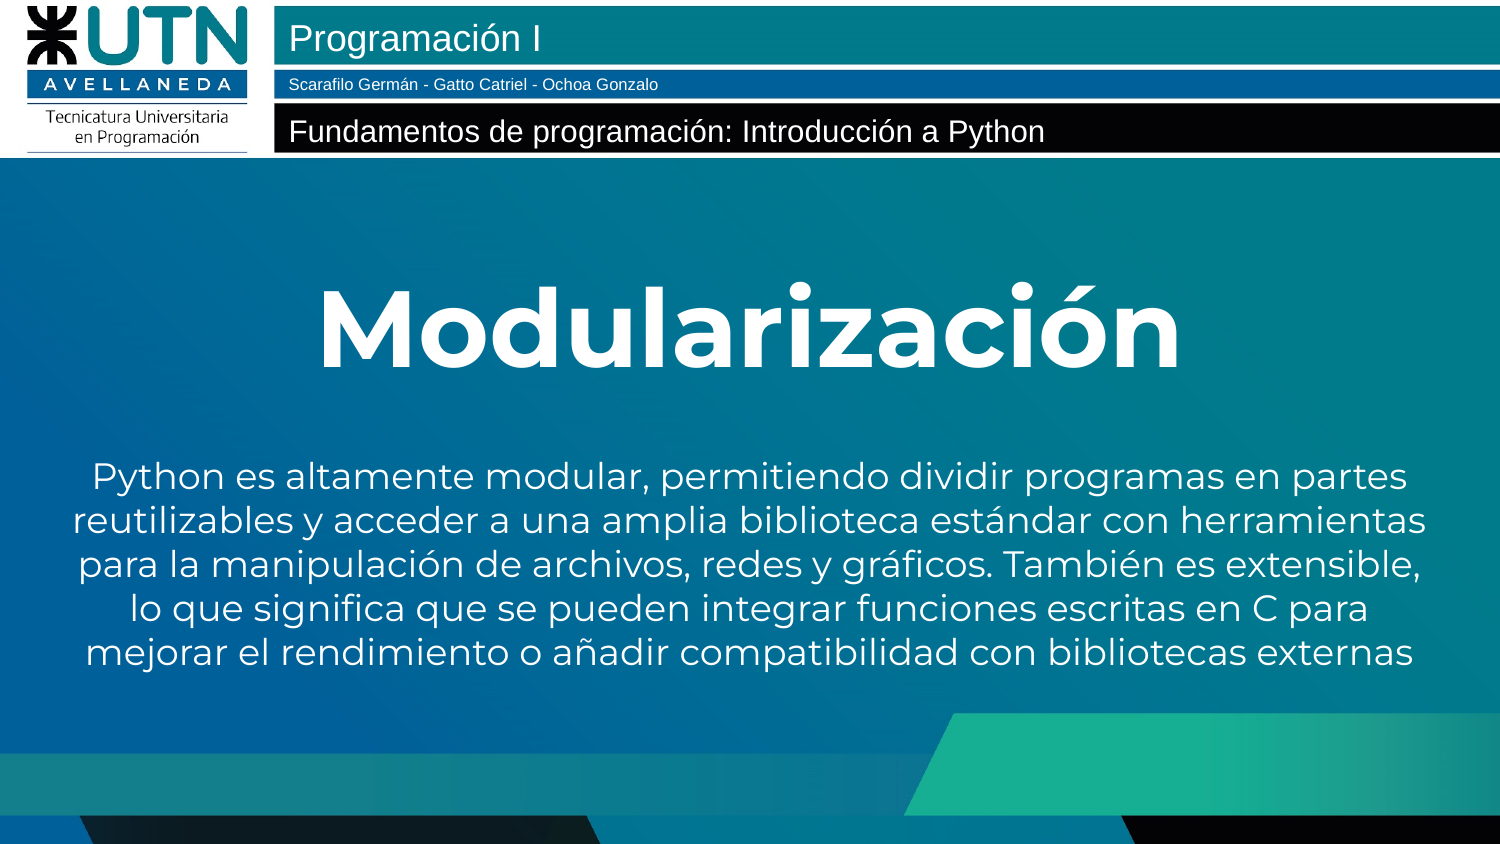

# Modularización
Python es altamente modular, permitiendo dividir programas en partes reutilizables y acceder a una amplia biblioteca estándar con herramientas para la manipulación de archivos, redes y gráficos. También es extensible, lo que significa que se pueden integrar funciones escritas en C para mejorar el rendimiento o añadir compatibilidad con bibliotecas externas